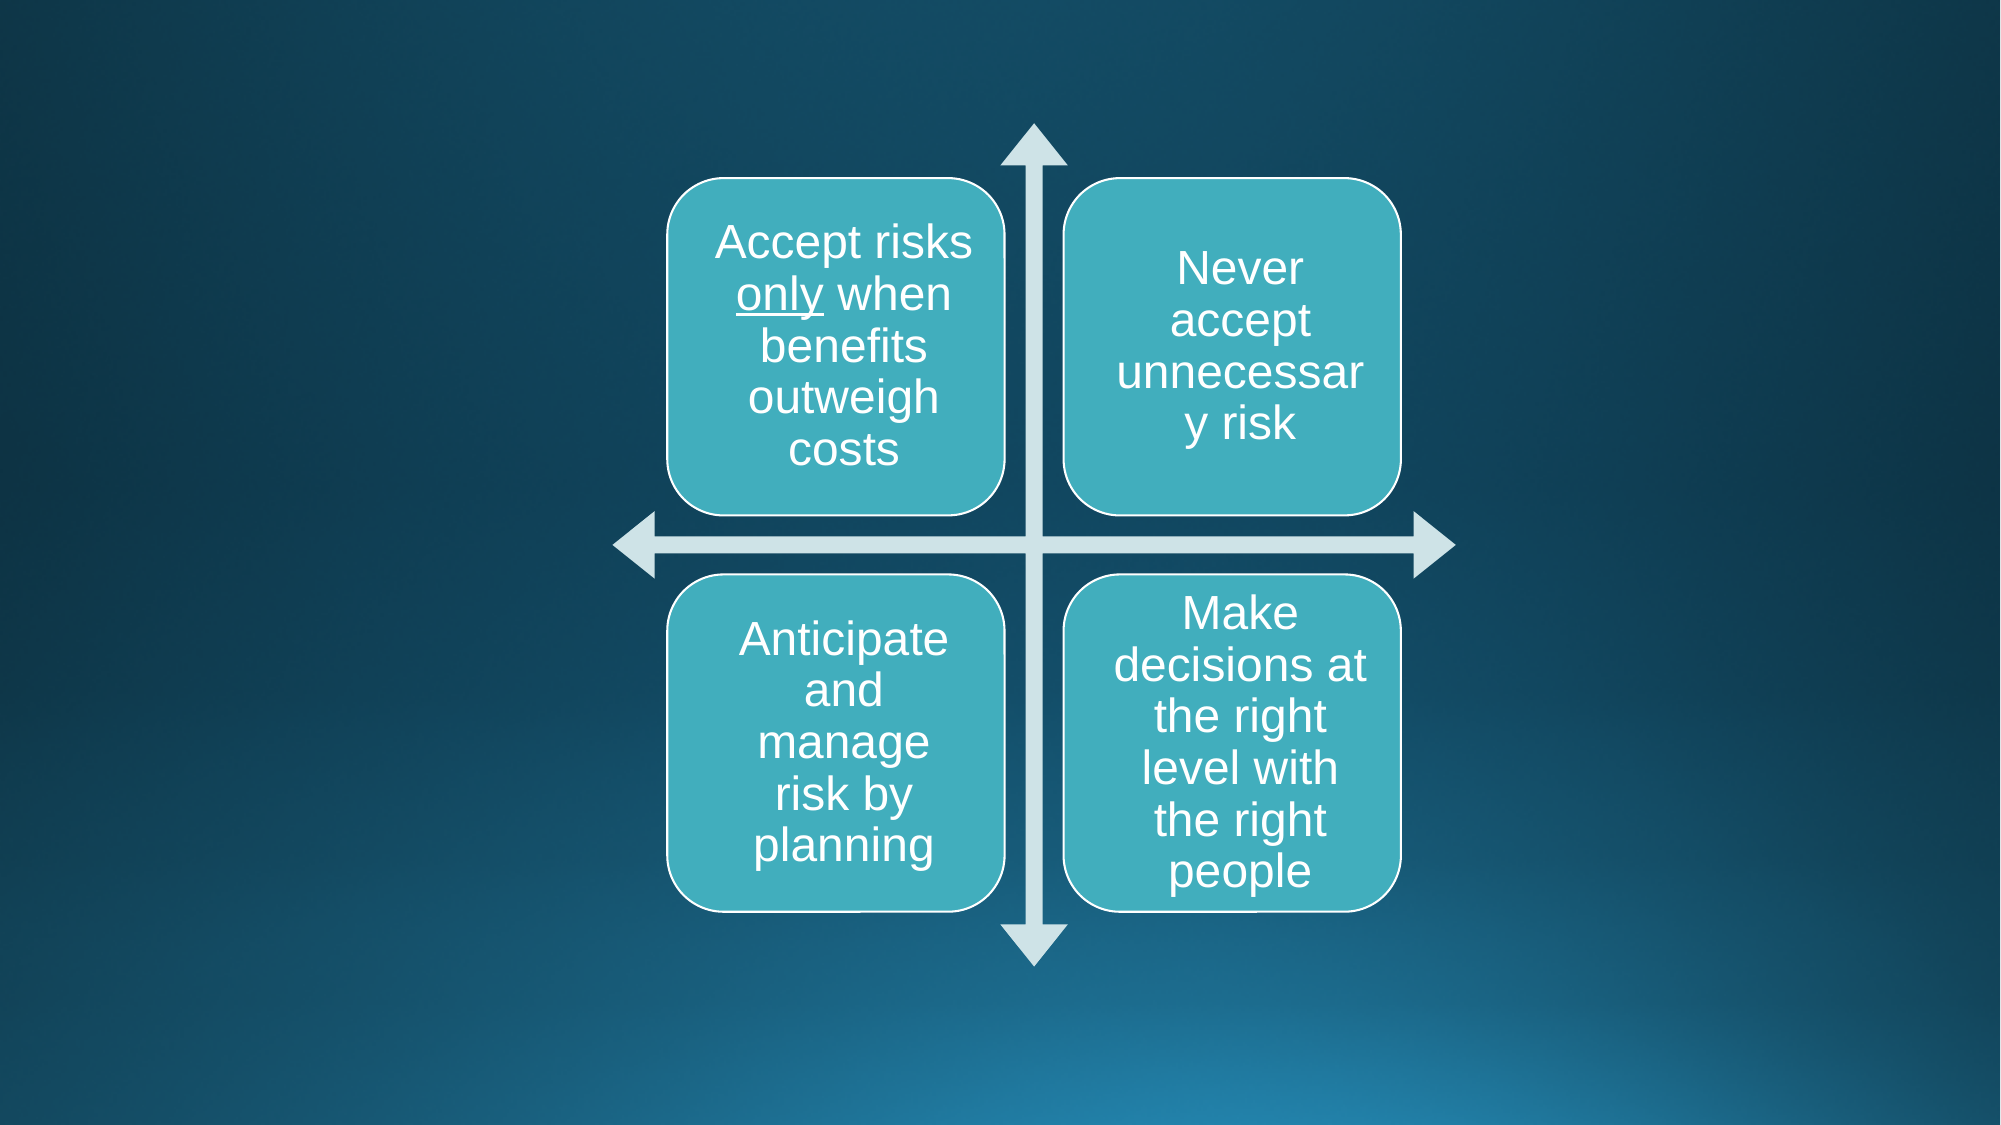

Accept risks only when benefits outweigh costs
Never accept unnecessary risk
Anticipate and manage risk by planning
Make decisions at the right level with the right people